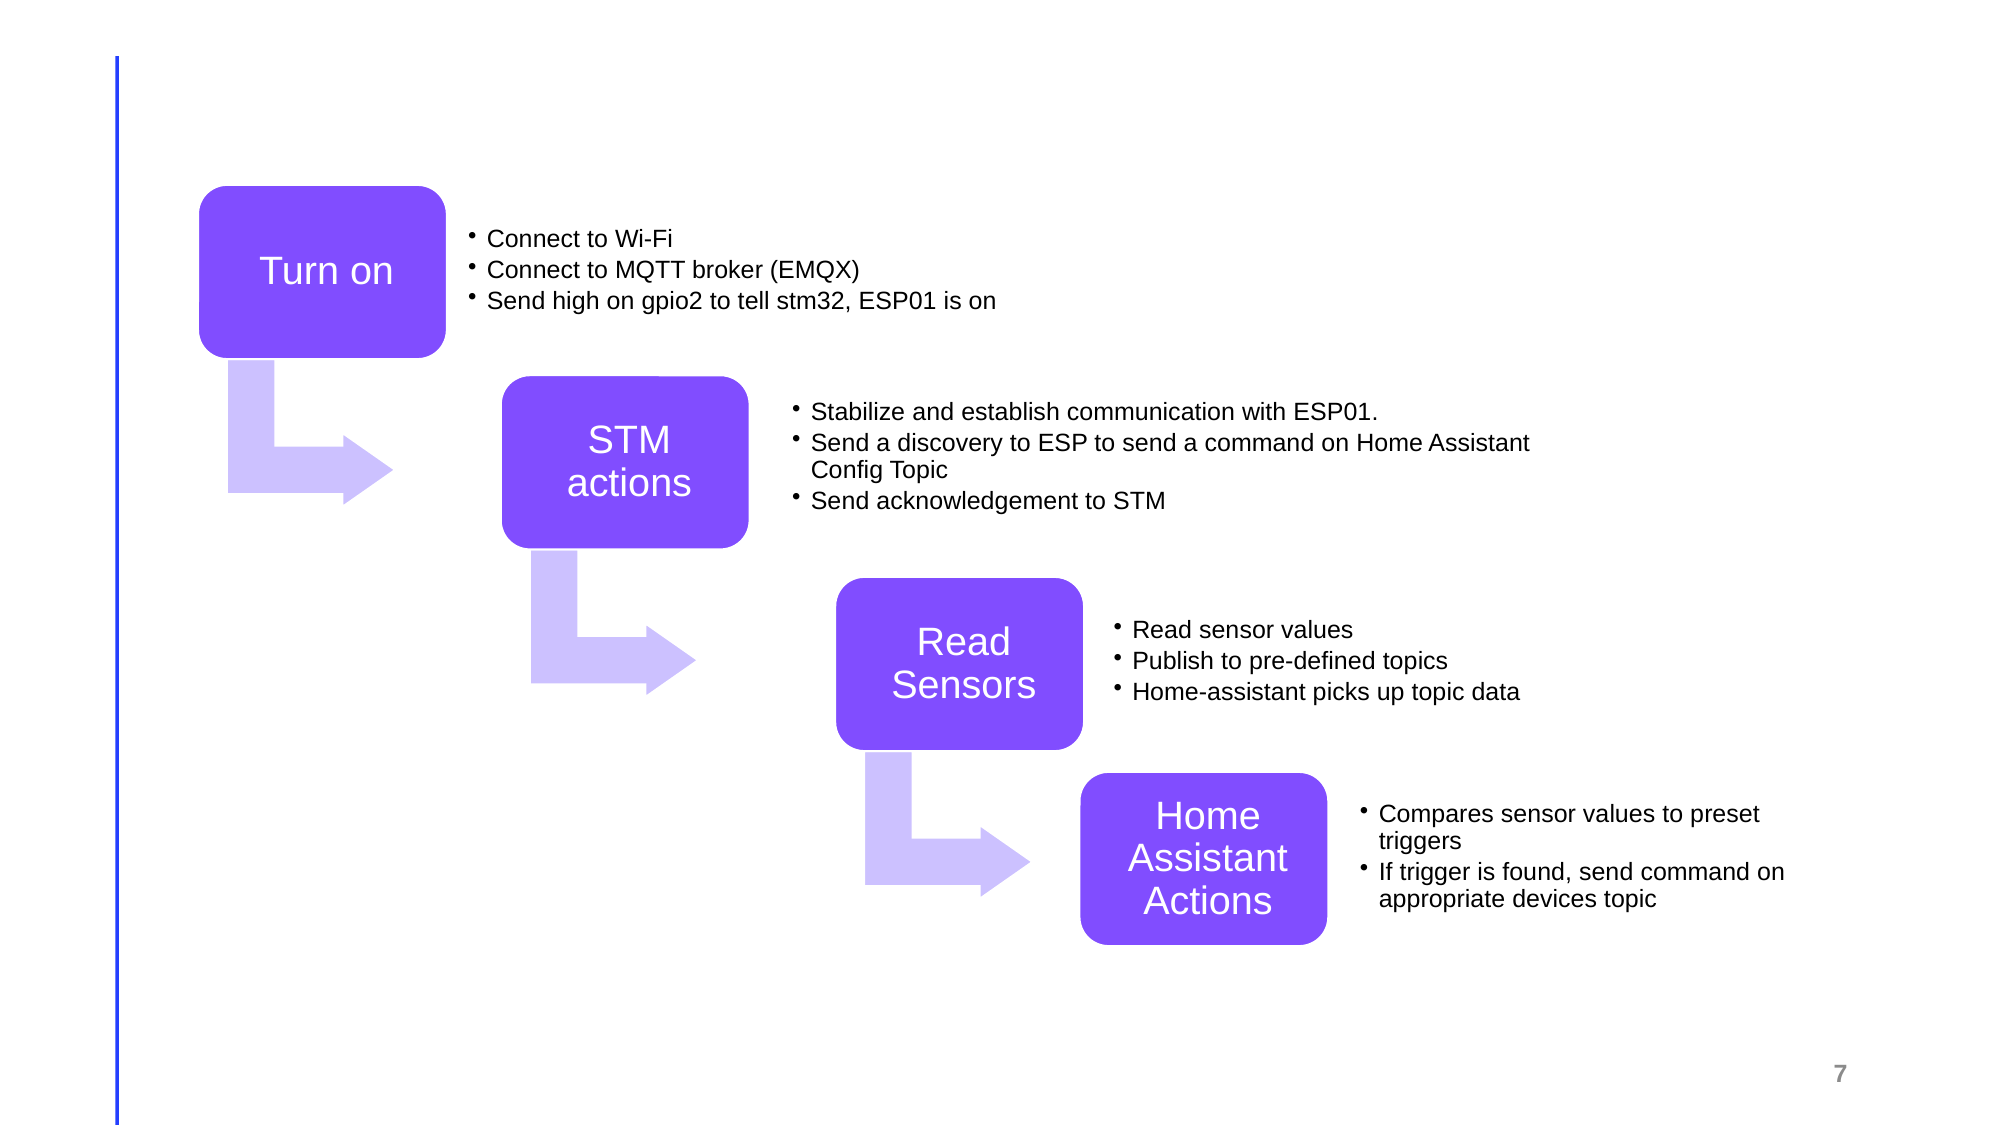

Turn on
Connect to Wi-Fi
Connect to MQTT broker (EMQX)
Send high on gpio2 to tell stm32, ESP01 is on
STM actions
Stabilize and establish communication with ESP01.
Send a discovery to ESP to send a command on Home Assistant Config Topic
Send acknowledgement to STM
Read Sensors
Read sensor values
Publish to pre-defined topics
Home-assistant picks up topic data
Home Assistant Actions
Compares sensor values to preset triggers
If trigger is found, send command on appropriate devices topic
7